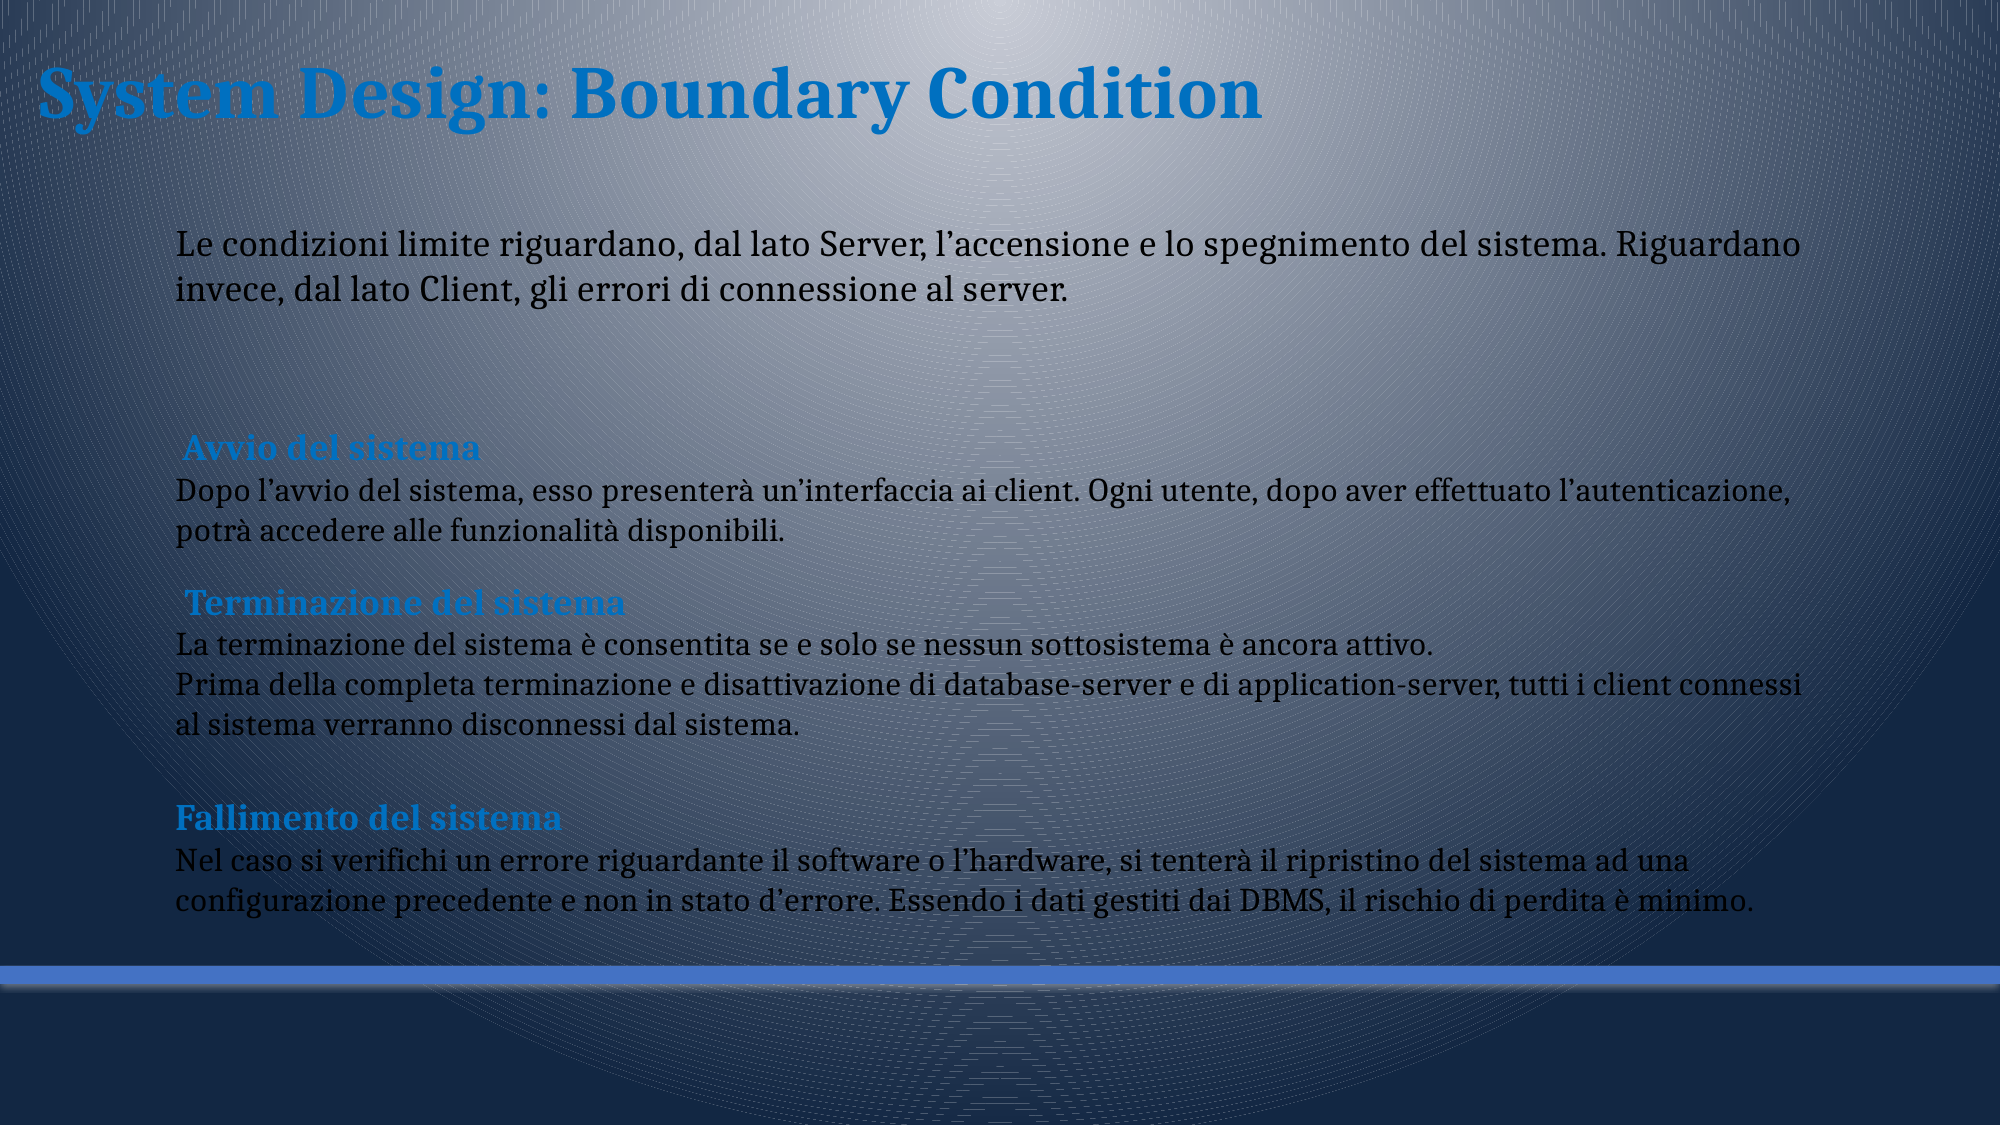

System Design: Boundary Condition
Le condizioni limite riguardano, dal lato Server, l’accensione e lo spegnimento del sistema. Riguardano invece, dal lato Client, gli errori di connessione al server.
 Avvio del sistema
Dopo l’avvio del sistema, esso presenterà un’interfaccia ai client. Ogni utente, dopo aver effettuato l’autenticazione, potrà accedere alle funzionalità disponibili.
 Terminazione del sistema
La terminazione del sistema è consentita se e solo se nessun sottosistema è ancora attivo.
Prima della completa terminazione e disattivazione di database-server e di application-server, tutti i client connessi al sistema verranno disconnessi dal sistema.
Fallimento del sistema
Nel caso si verifichi un errore riguardante il software o l’hardware, si tenterà il ripristino del sistema ad una configurazione precedente e non in stato d’errore. Essendo i dati gestiti dai DBMS, il rischio di perdita è minimo.